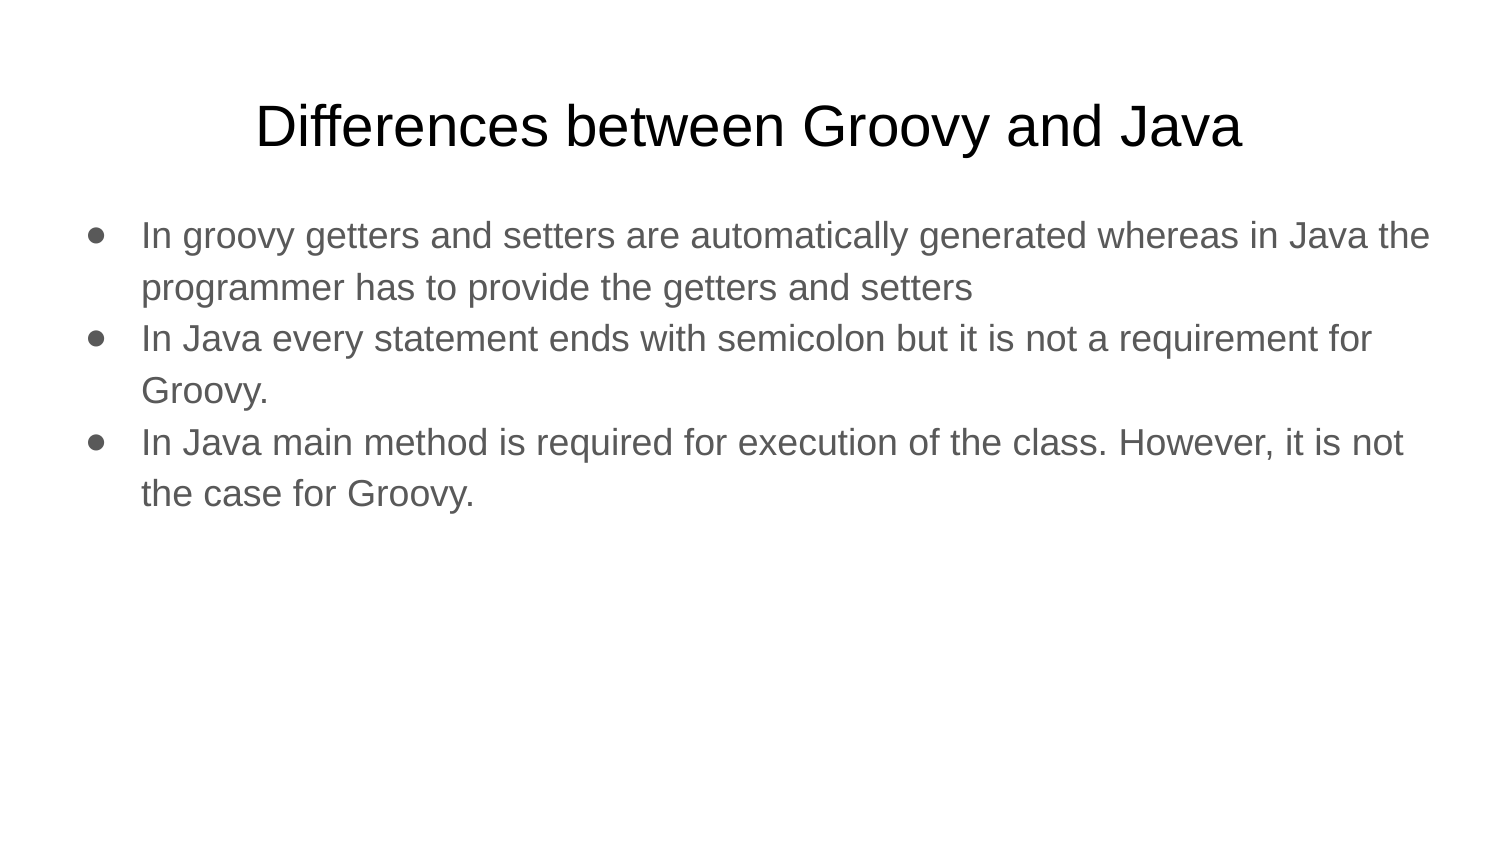

# Differences between Groovy and Java
In groovy getters and setters are automatically generated whereas in Java the programmer has to provide the getters and setters
In Java every statement ends with semicolon but it is not a requirement for Groovy.
In Java main method is required for execution of the class. However, it is not the case for Groovy.